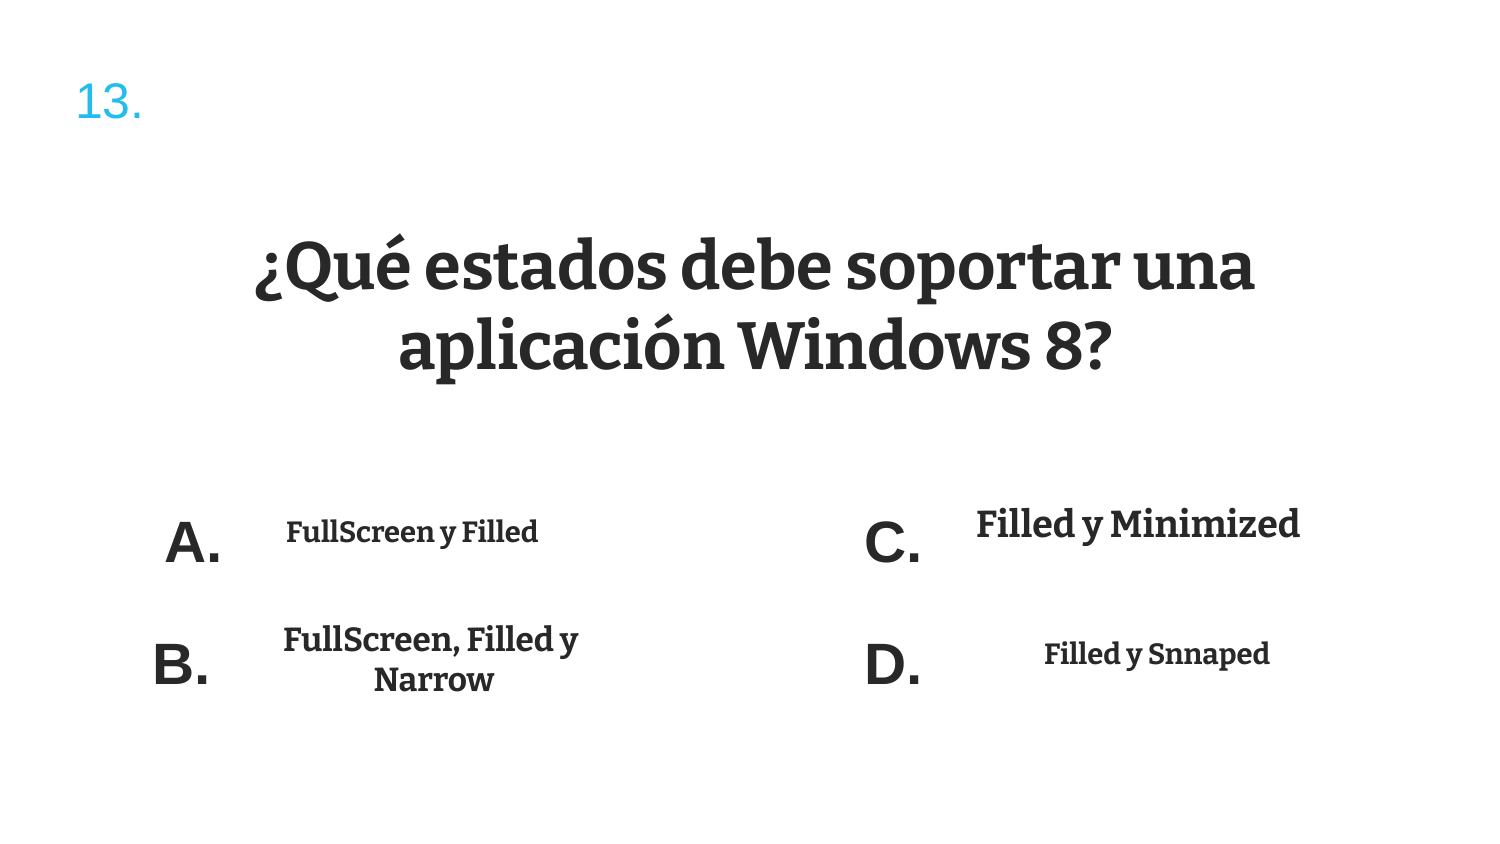

13.
¿Qué estados debe soportar una aplicación Windows 8?
Filled y Minimized
A.
C.

FullScreen y Filled
FullScreen, Filled y  Narrow

B.

D.

Filled y Snnaped